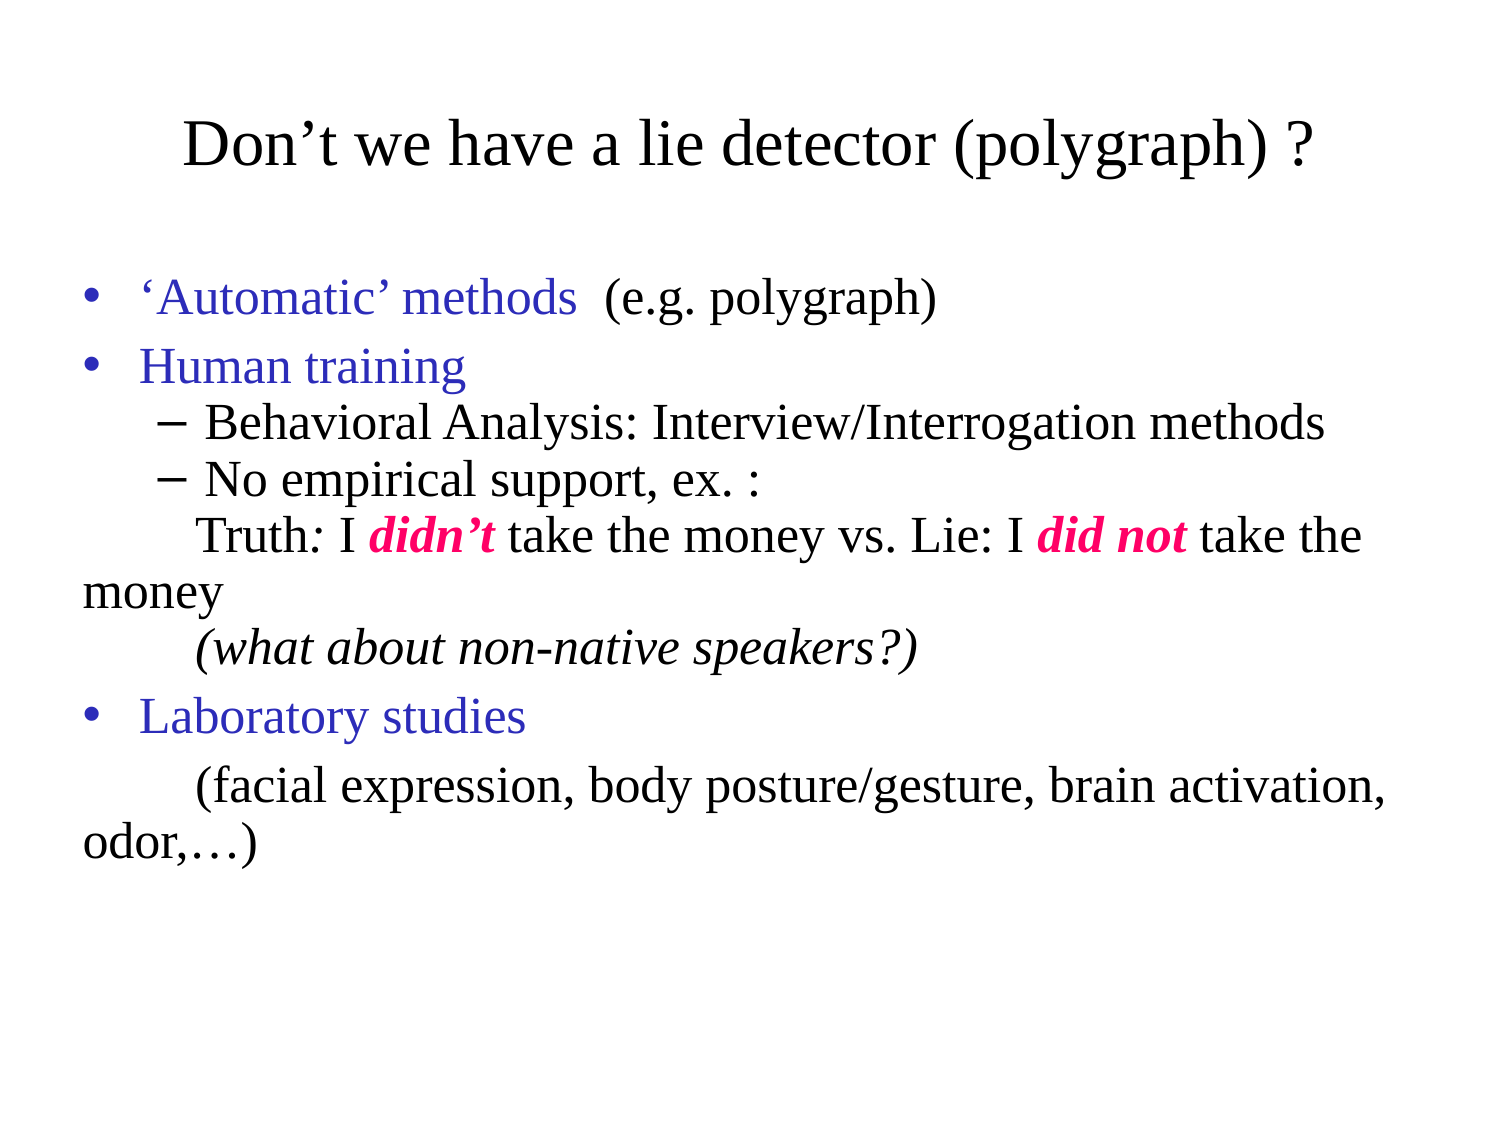

# Don’t we have a lie detector (polygraph) ?
‘Automatic’ methods  (e.g. polygraph)
Human training
Behavioral Analysis: Interview/Interrogation methods
No empirical support, ex. :
Truth: I didn’t take the money vs. Lie: I did not take the money
(what about non-native speakers?)
Laboratory studies
(facial expression, body posture/gesture, brain activation, odor,…)
5